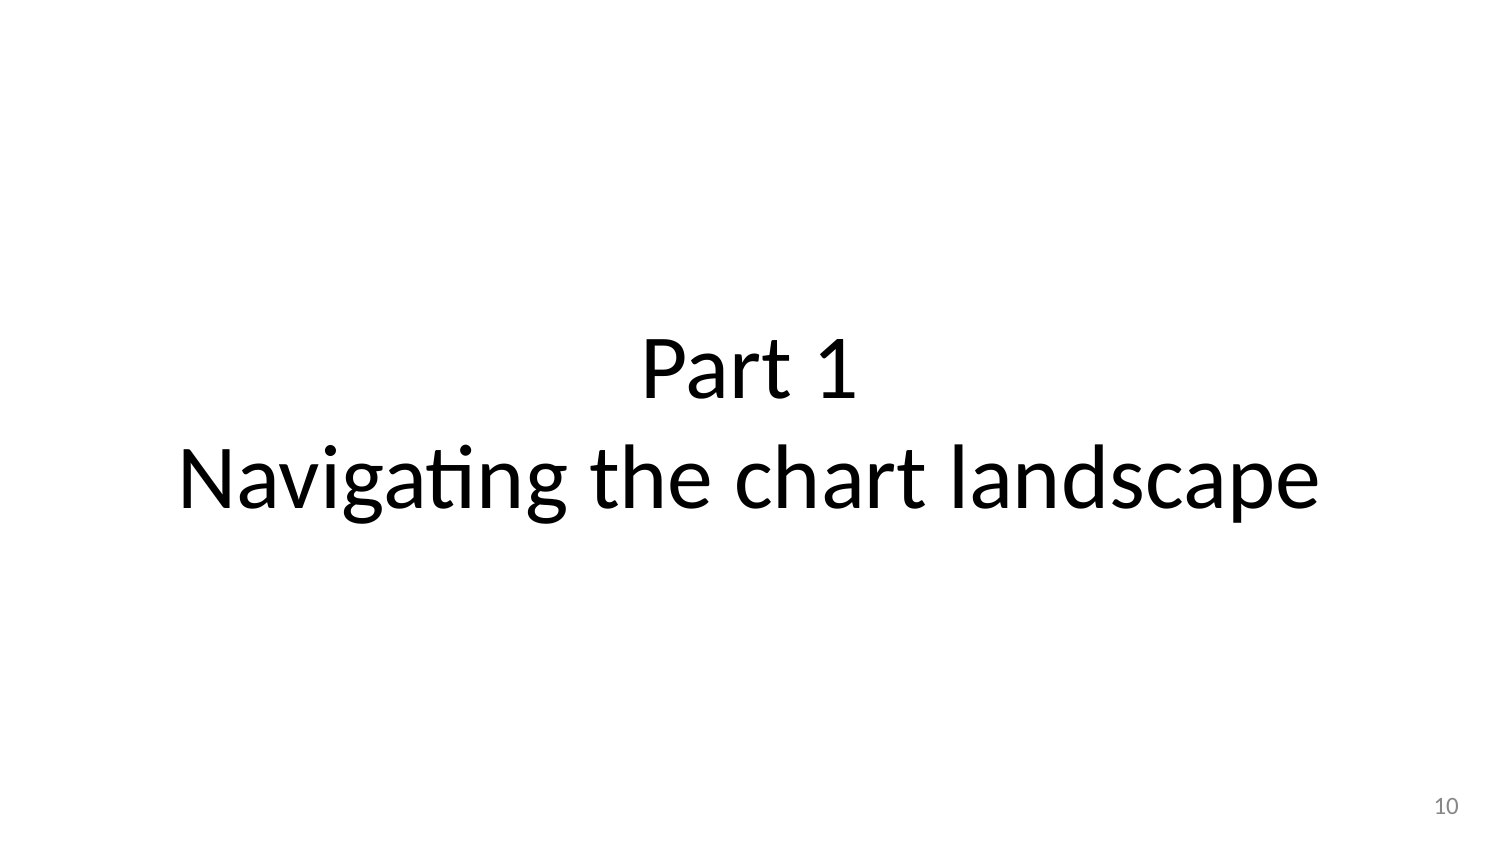

# Part 1
Navigating the chart landscape
10